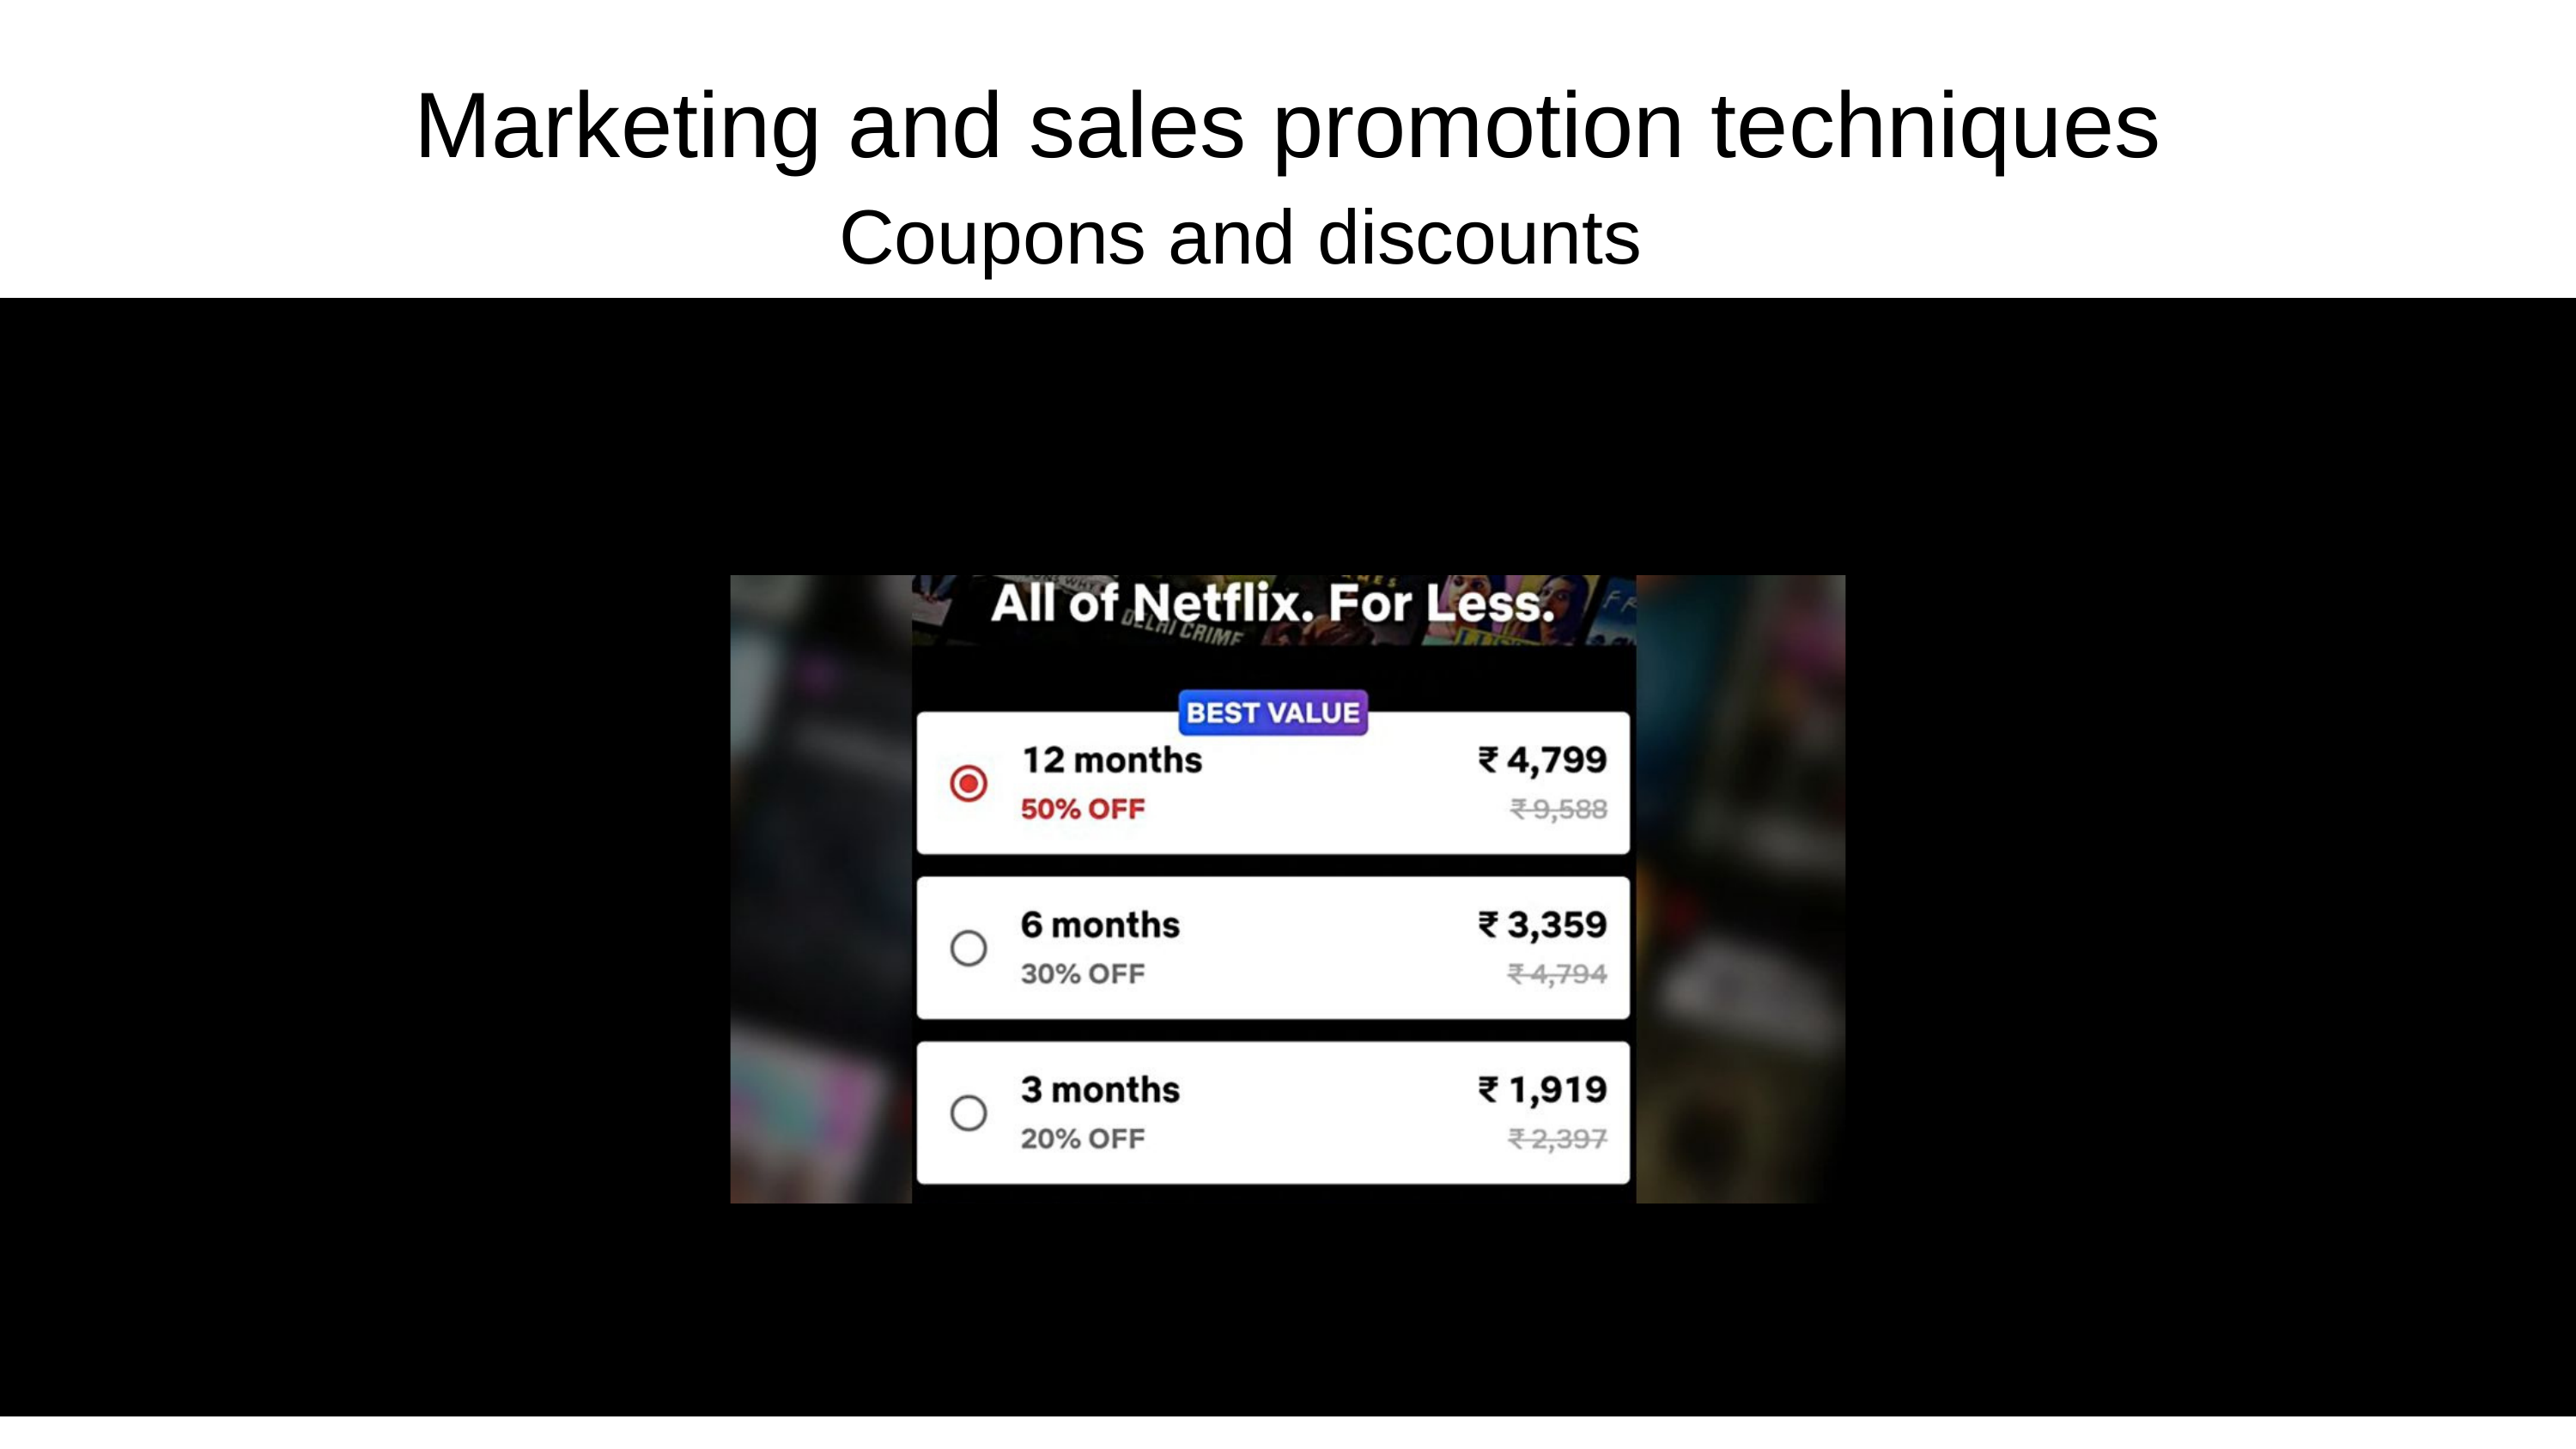

Marketing and sales promotion techniques
Coupons and discounts